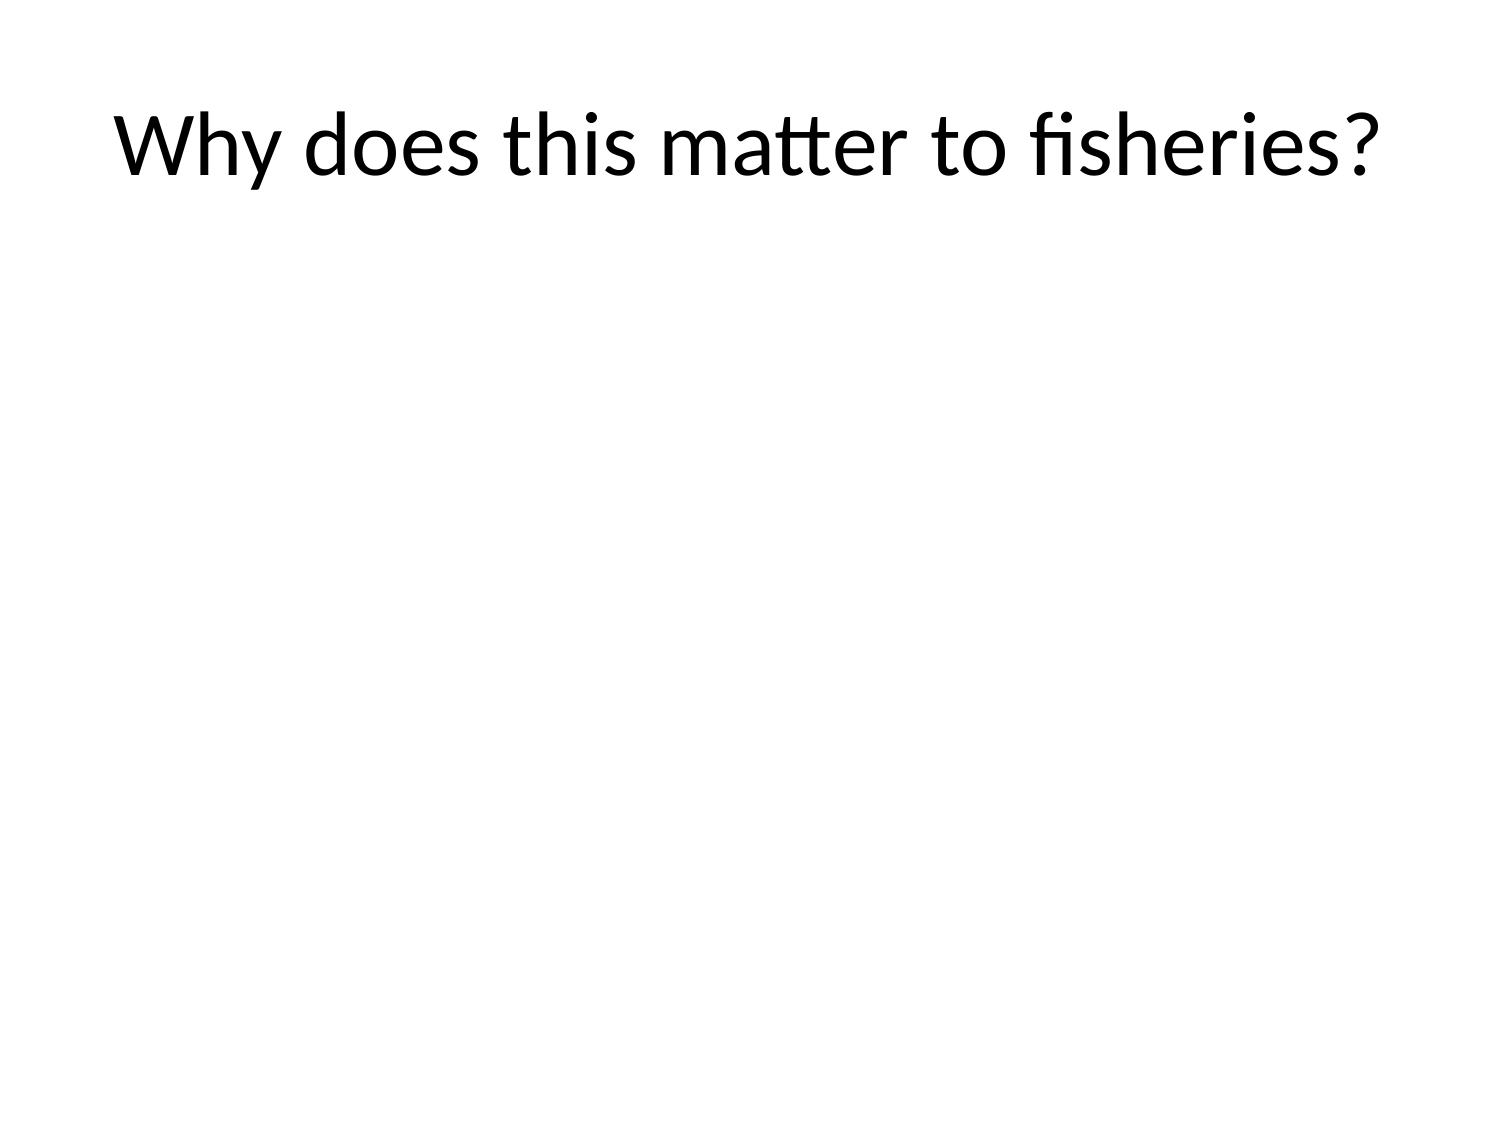

# Why does this matter to fisheries?